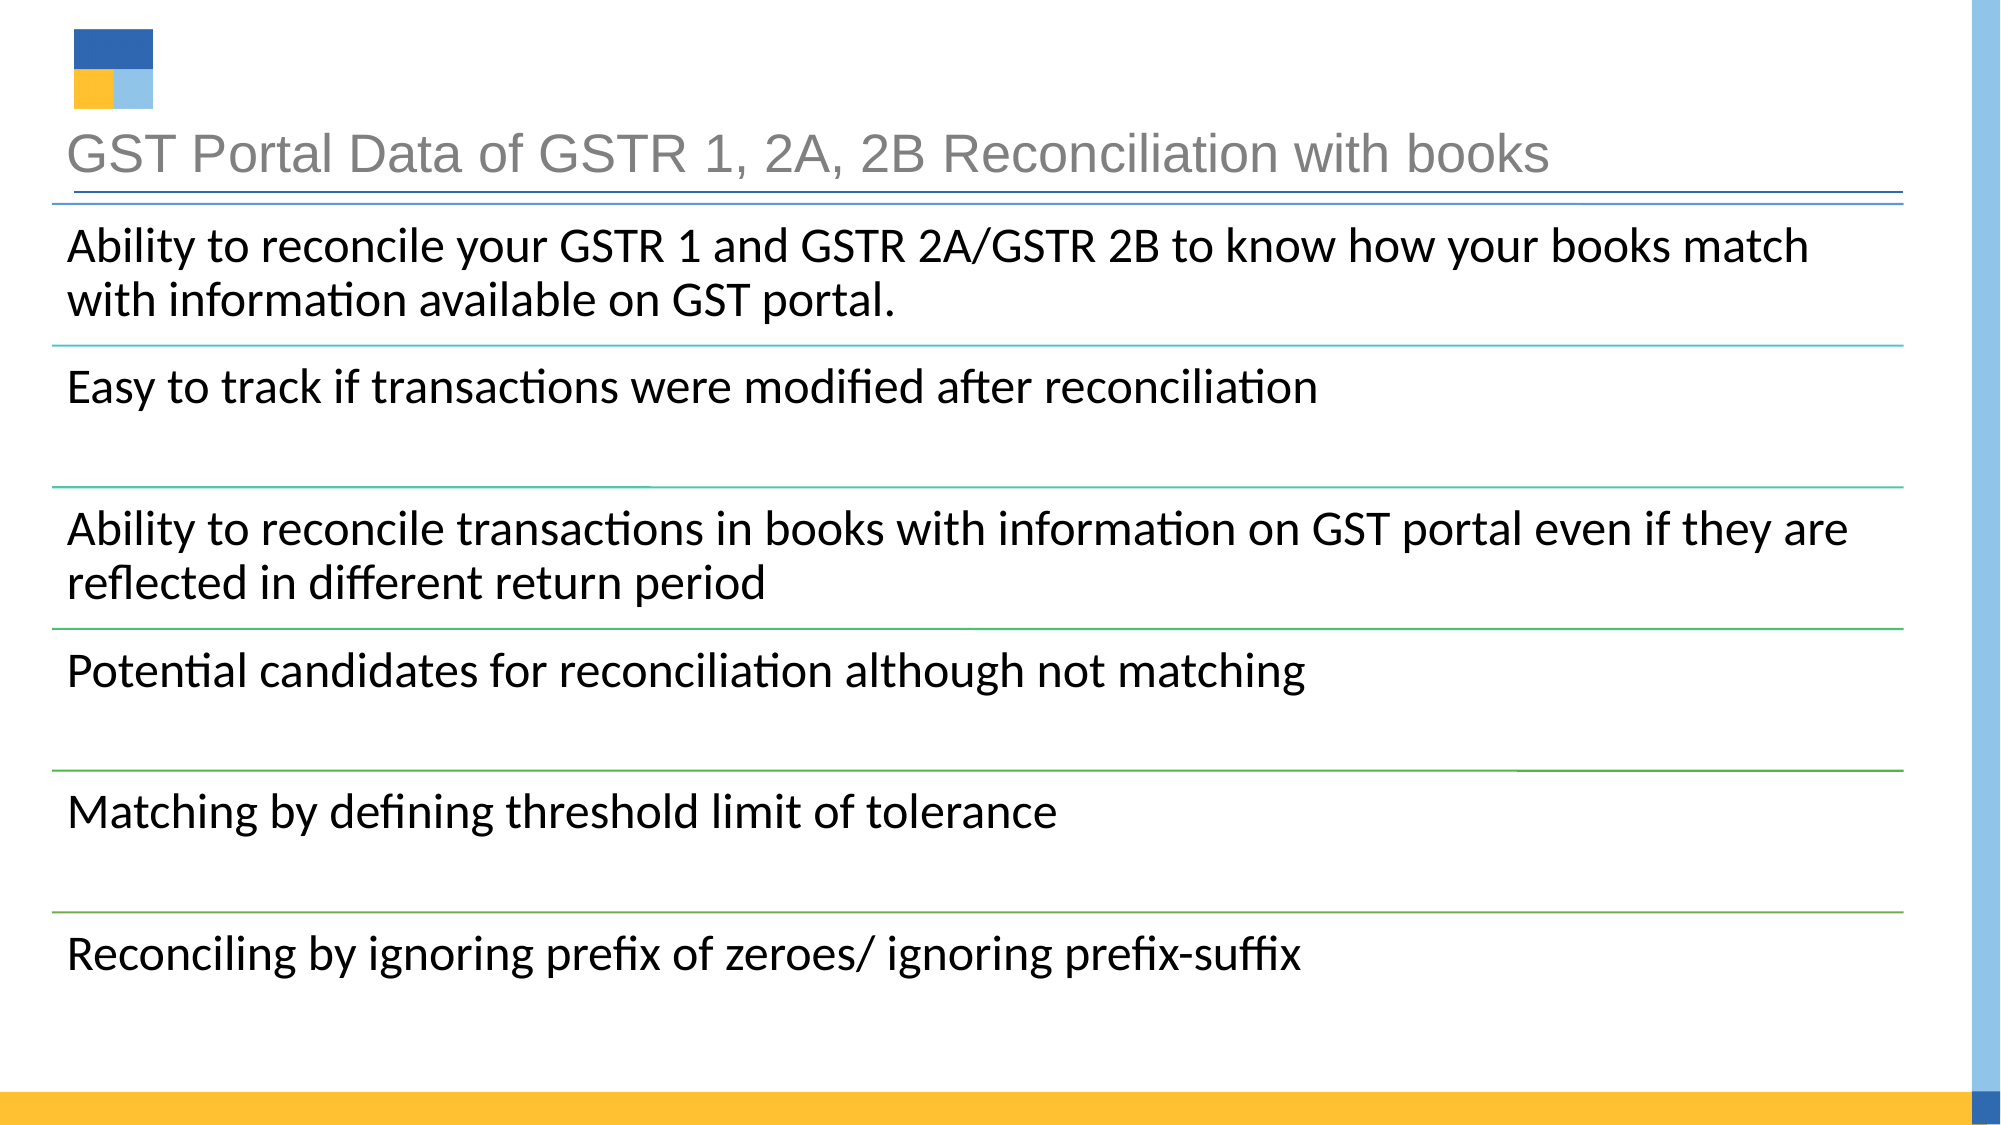

# GST Portal Data of GSTR 1, 2A, 2B Reconciliation with books
Ability to reconcile your GSTR 1 and GSTR 2A/GSTR 2B to know how your books match with information available on GST portal.
Easy to track if transactions were modified after reconciliation
Ability to reconcile transactions in books with information on GST portal even if they are reflected in different return period
Potential candidates for reconciliation although not matching
Matching by defining threshold limit of tolerance
Reconciling by ignoring prefix of zeroes/ ignoring prefix-suffix